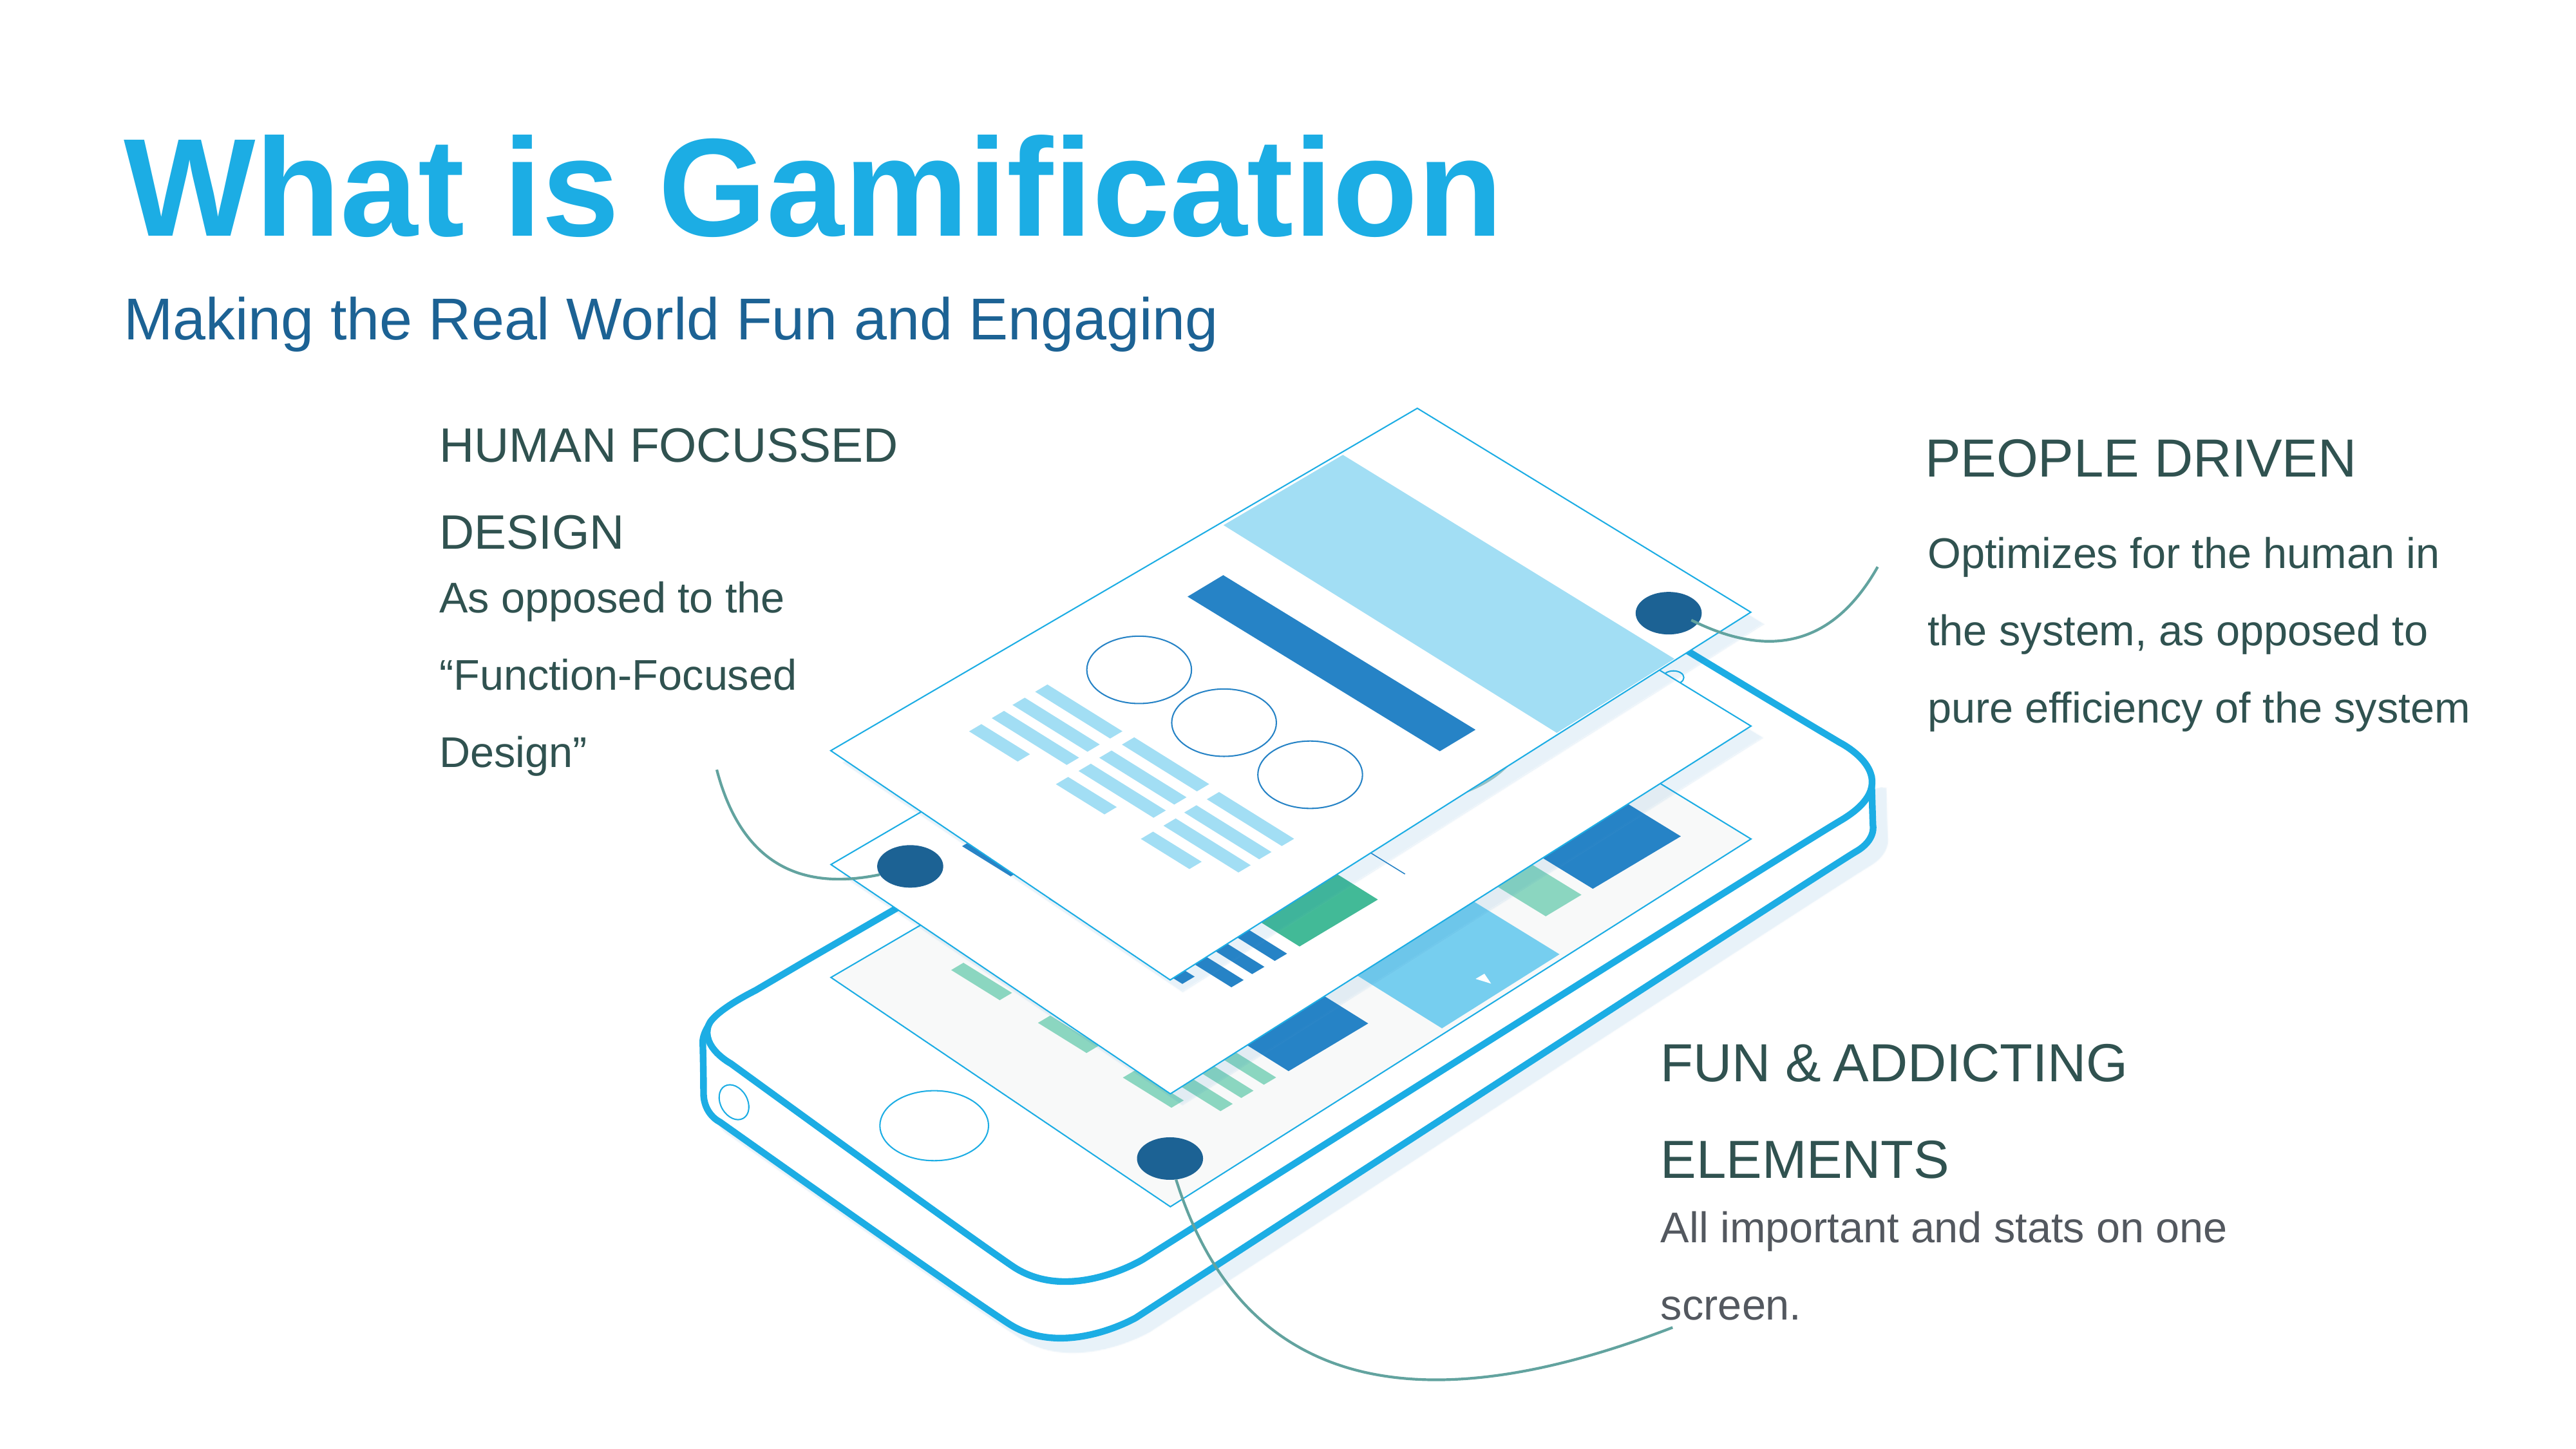

# What is Gamification
Making the Real World Fun and Engaging
HUMAN FOCUSSED DESIGN
As opposed to the “Function-Focused Design”
PEOPLE DRIVEN
Optimizes for the human in the system, as opposed to pure efficiency of the system

FUN & ADDICTING ELEMENTS
All important and stats on one screen.